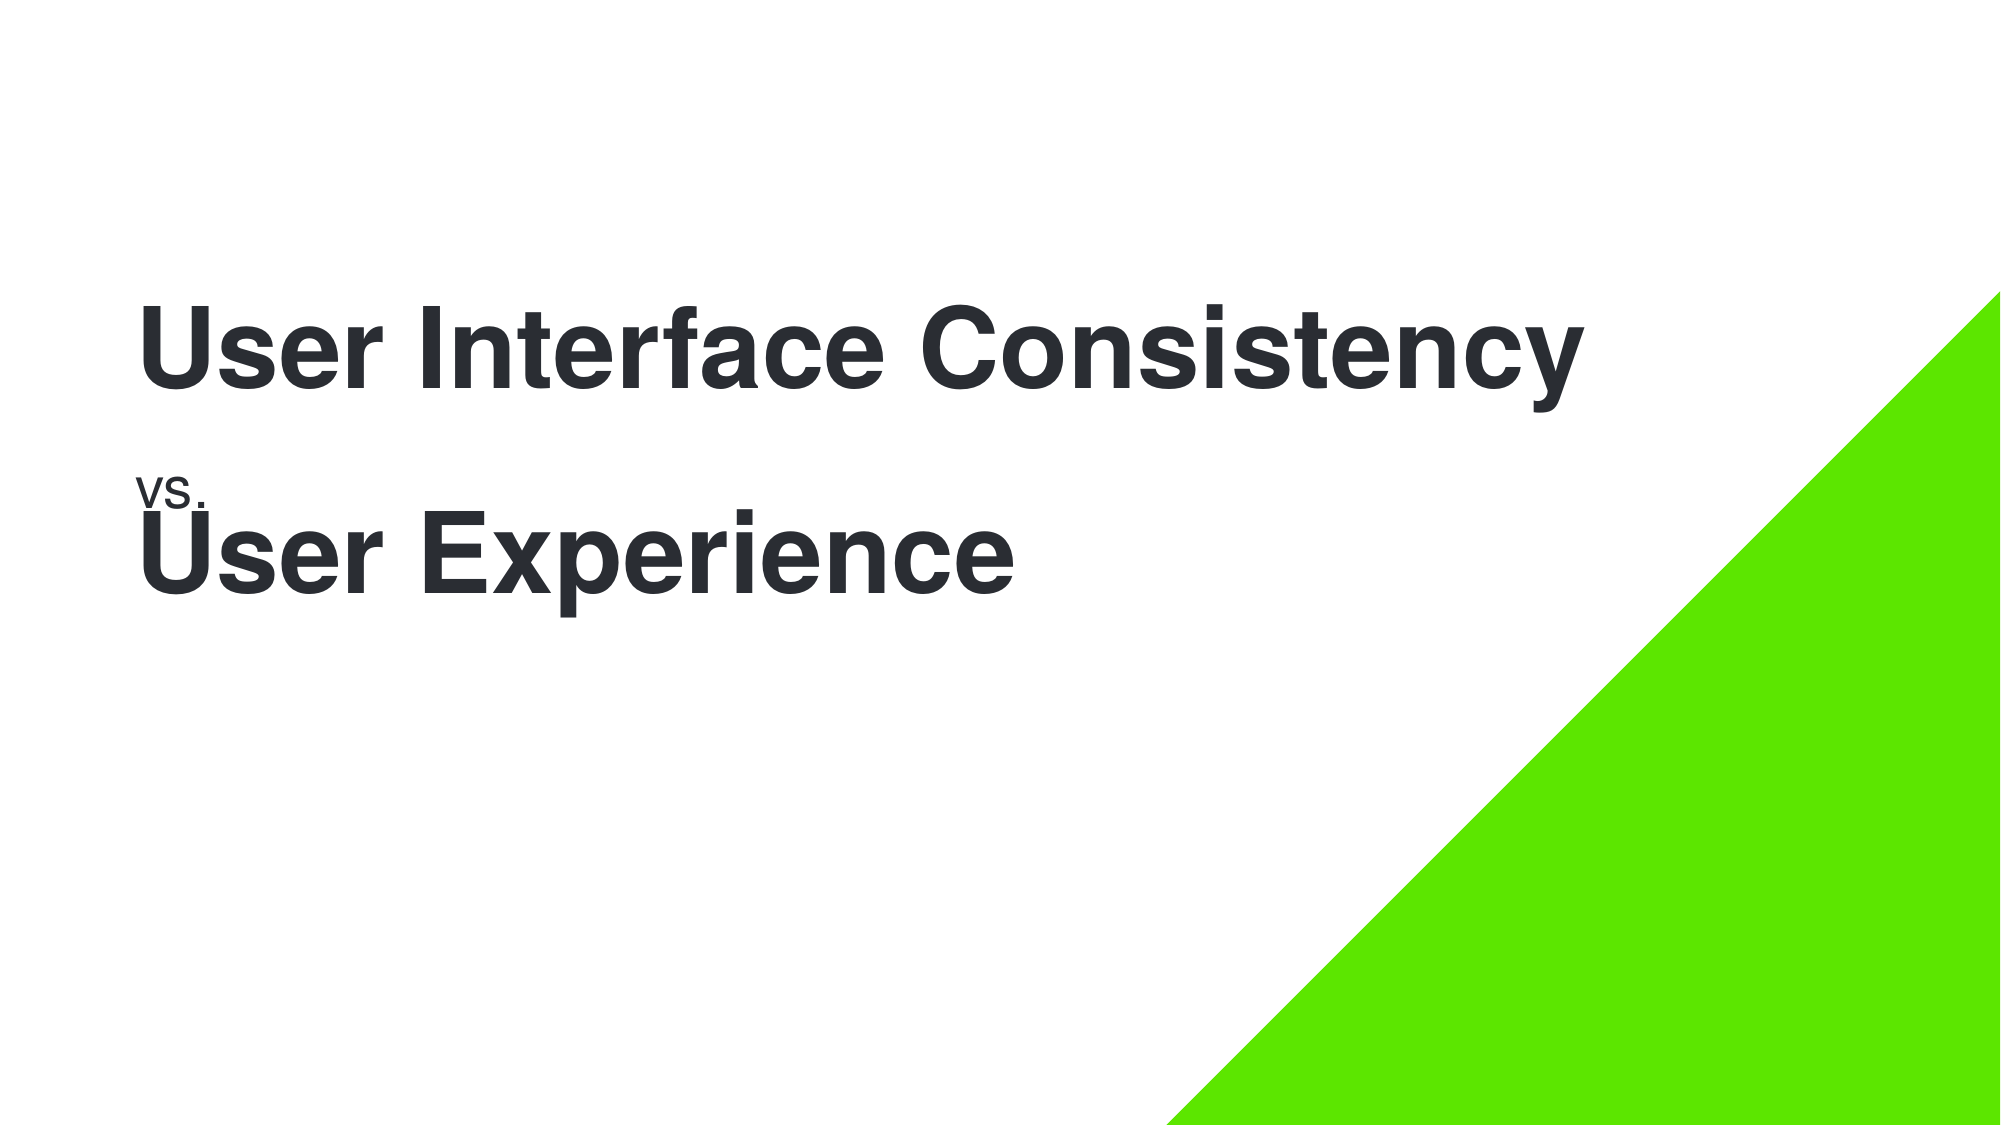

# User Interface Consistency
vs.
User Experience